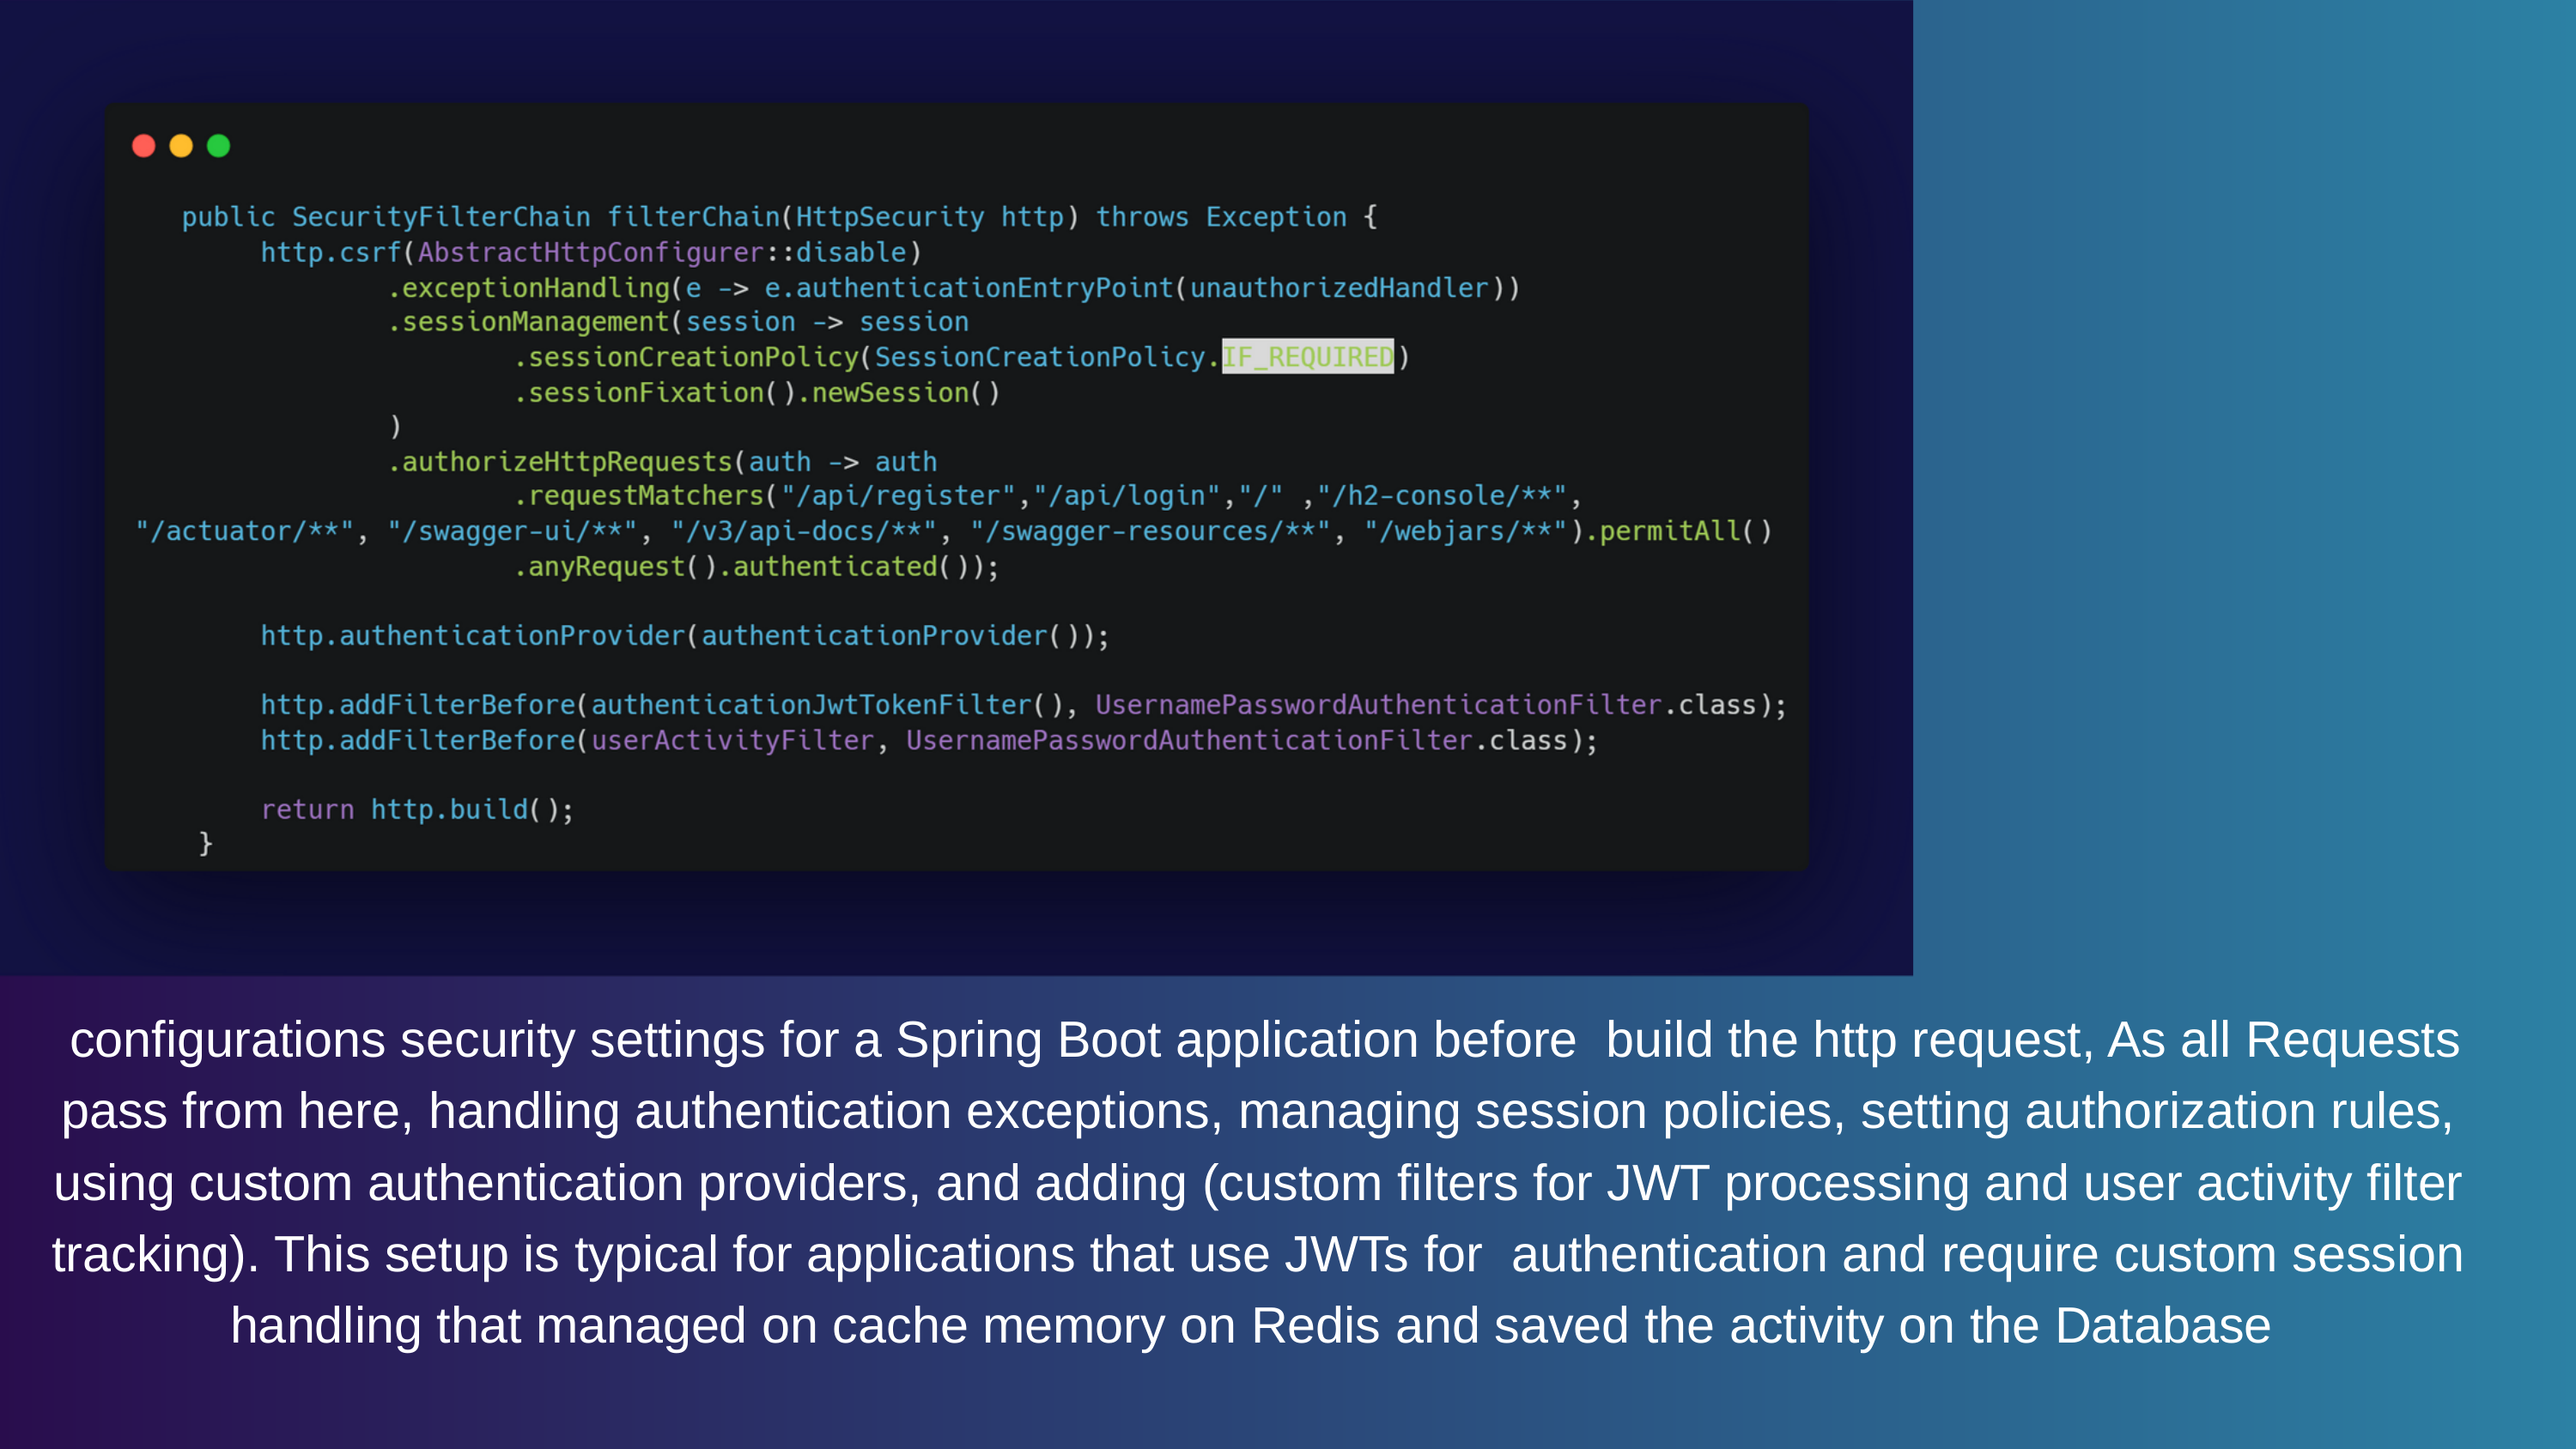

configurations security settings for a Spring Boot application before  build the http request, As all Requests pass from here, handling authentication exceptions, managing session policies, setting authorization rules, using custom authentication providers, and adding (custom filters for JWT processing and user activity filter tracking). This setup is typical for applications that use JWTs for  authentication and require custom session handling that managed on cache memory on Redis and saved the activity on the Database